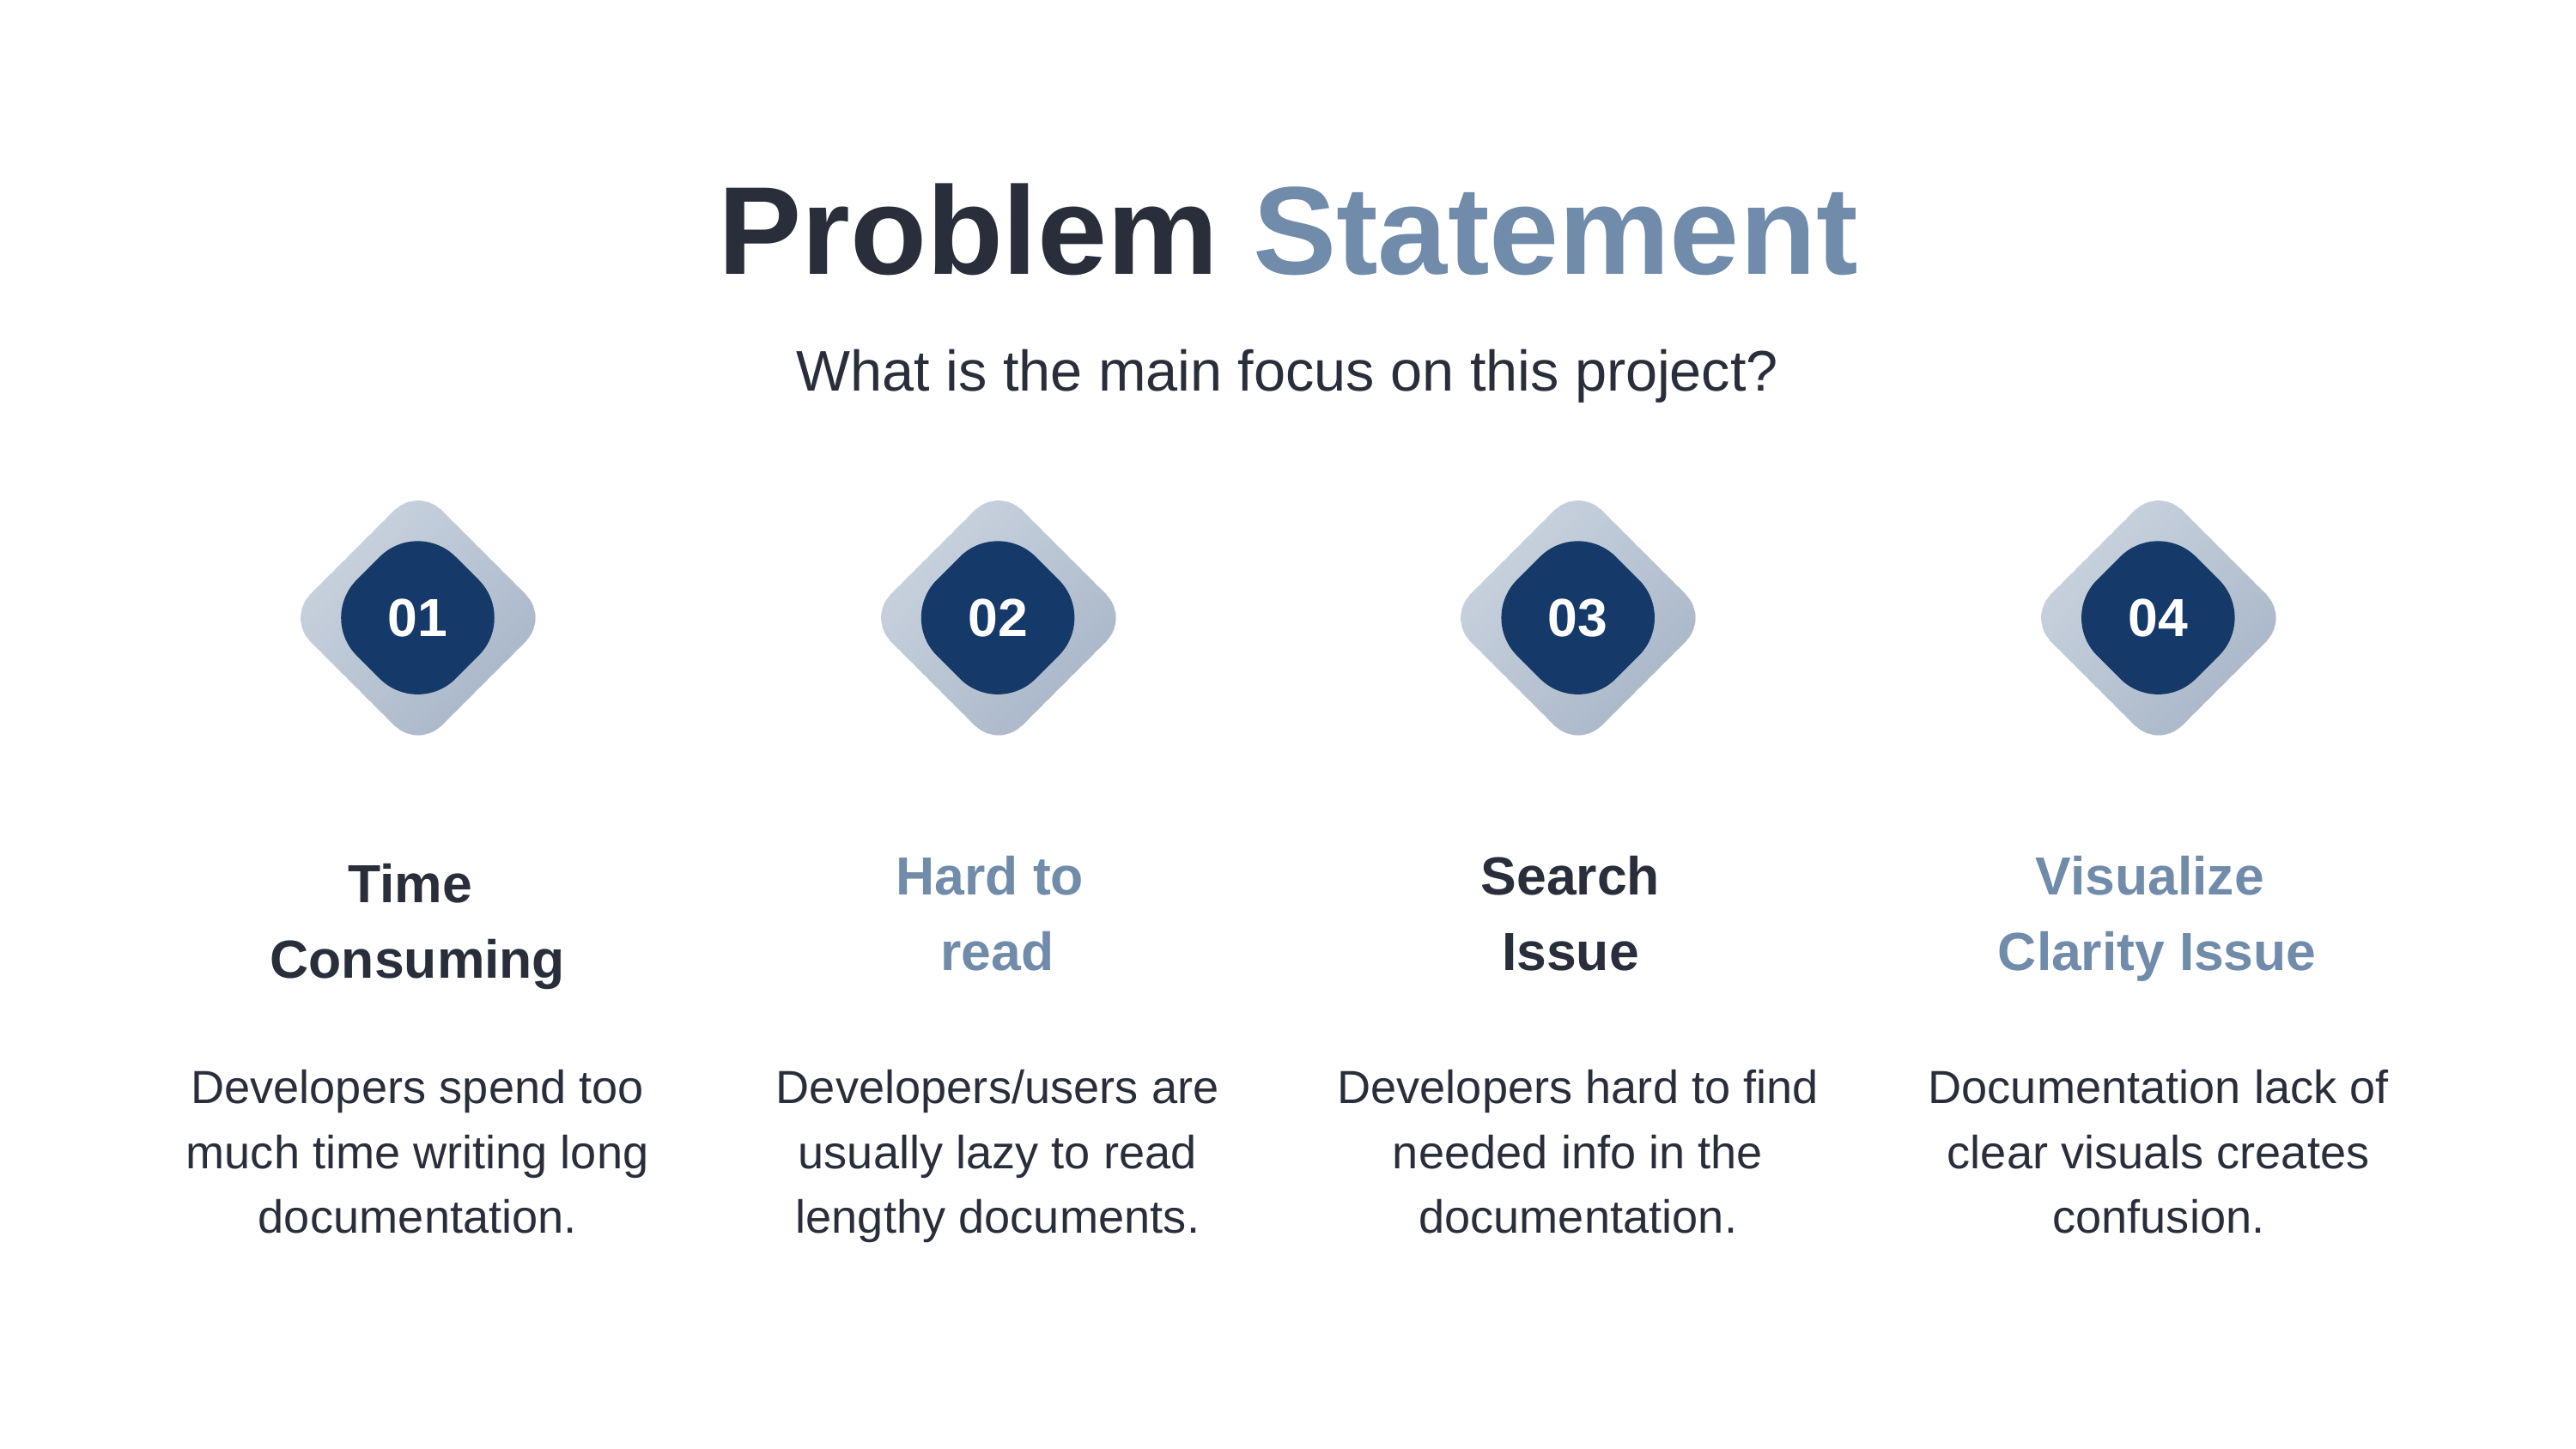

Problem Statement
What is the main focus on this project?

01

02

03

04
Hard to
read
Search
Issue
Visualize
Clarity Issue
Time
Consuming
Developers spend too much time writing long documentation.
Developers/users are usually lazy to read lengthy documents.
Developers hard to find needed info in the documentation.
Documentation lack of clear visuals creates confusion.